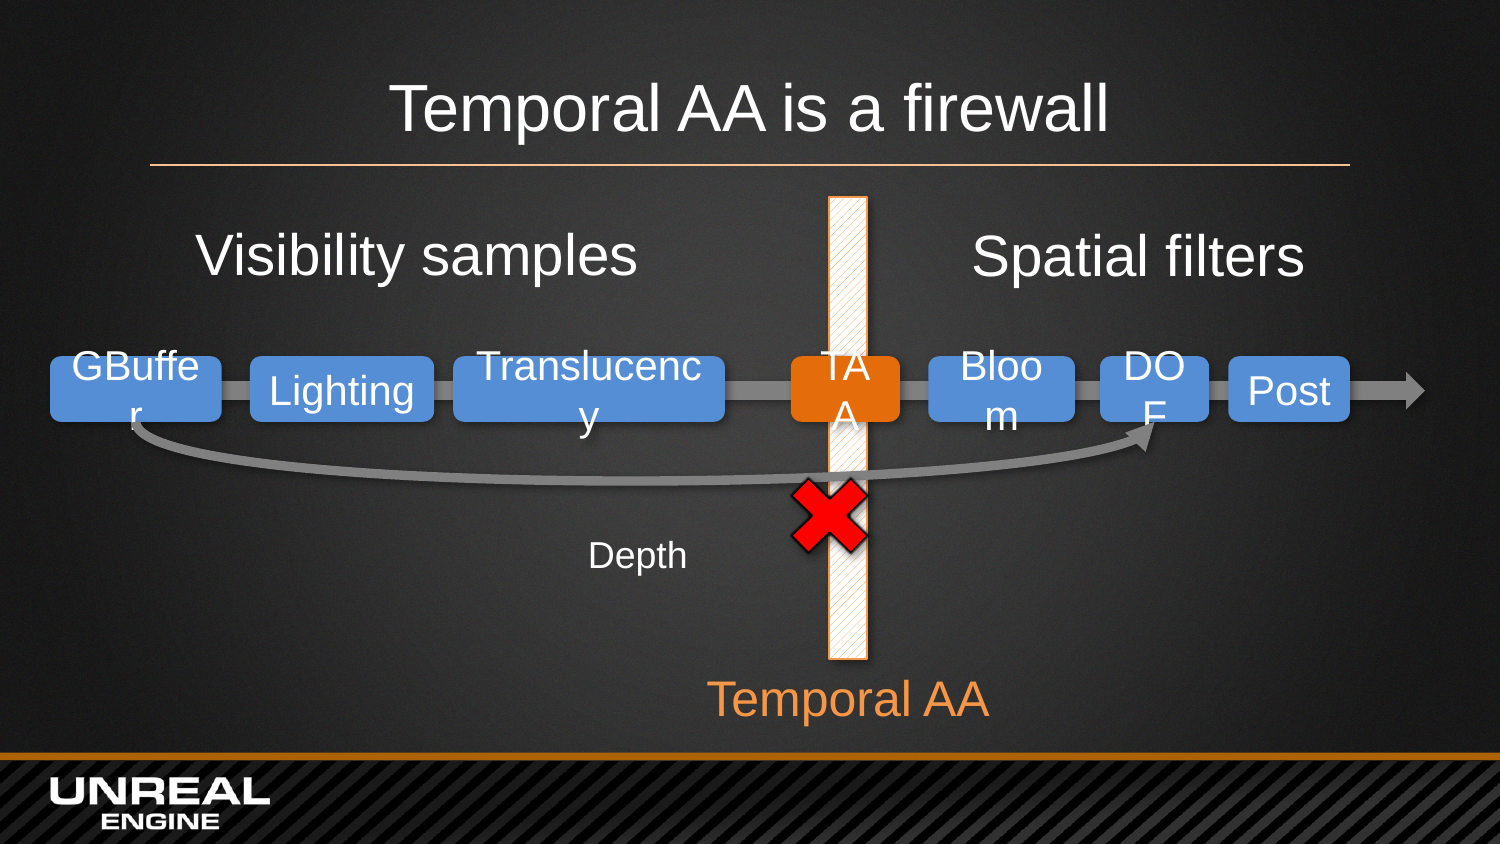

# Temporal AA is a firewall

Visibility samples
Spatial filters
GBuffer
Lighting
Translucency
TAA
Bloom
DOF
Post

Depth
Temporal AA